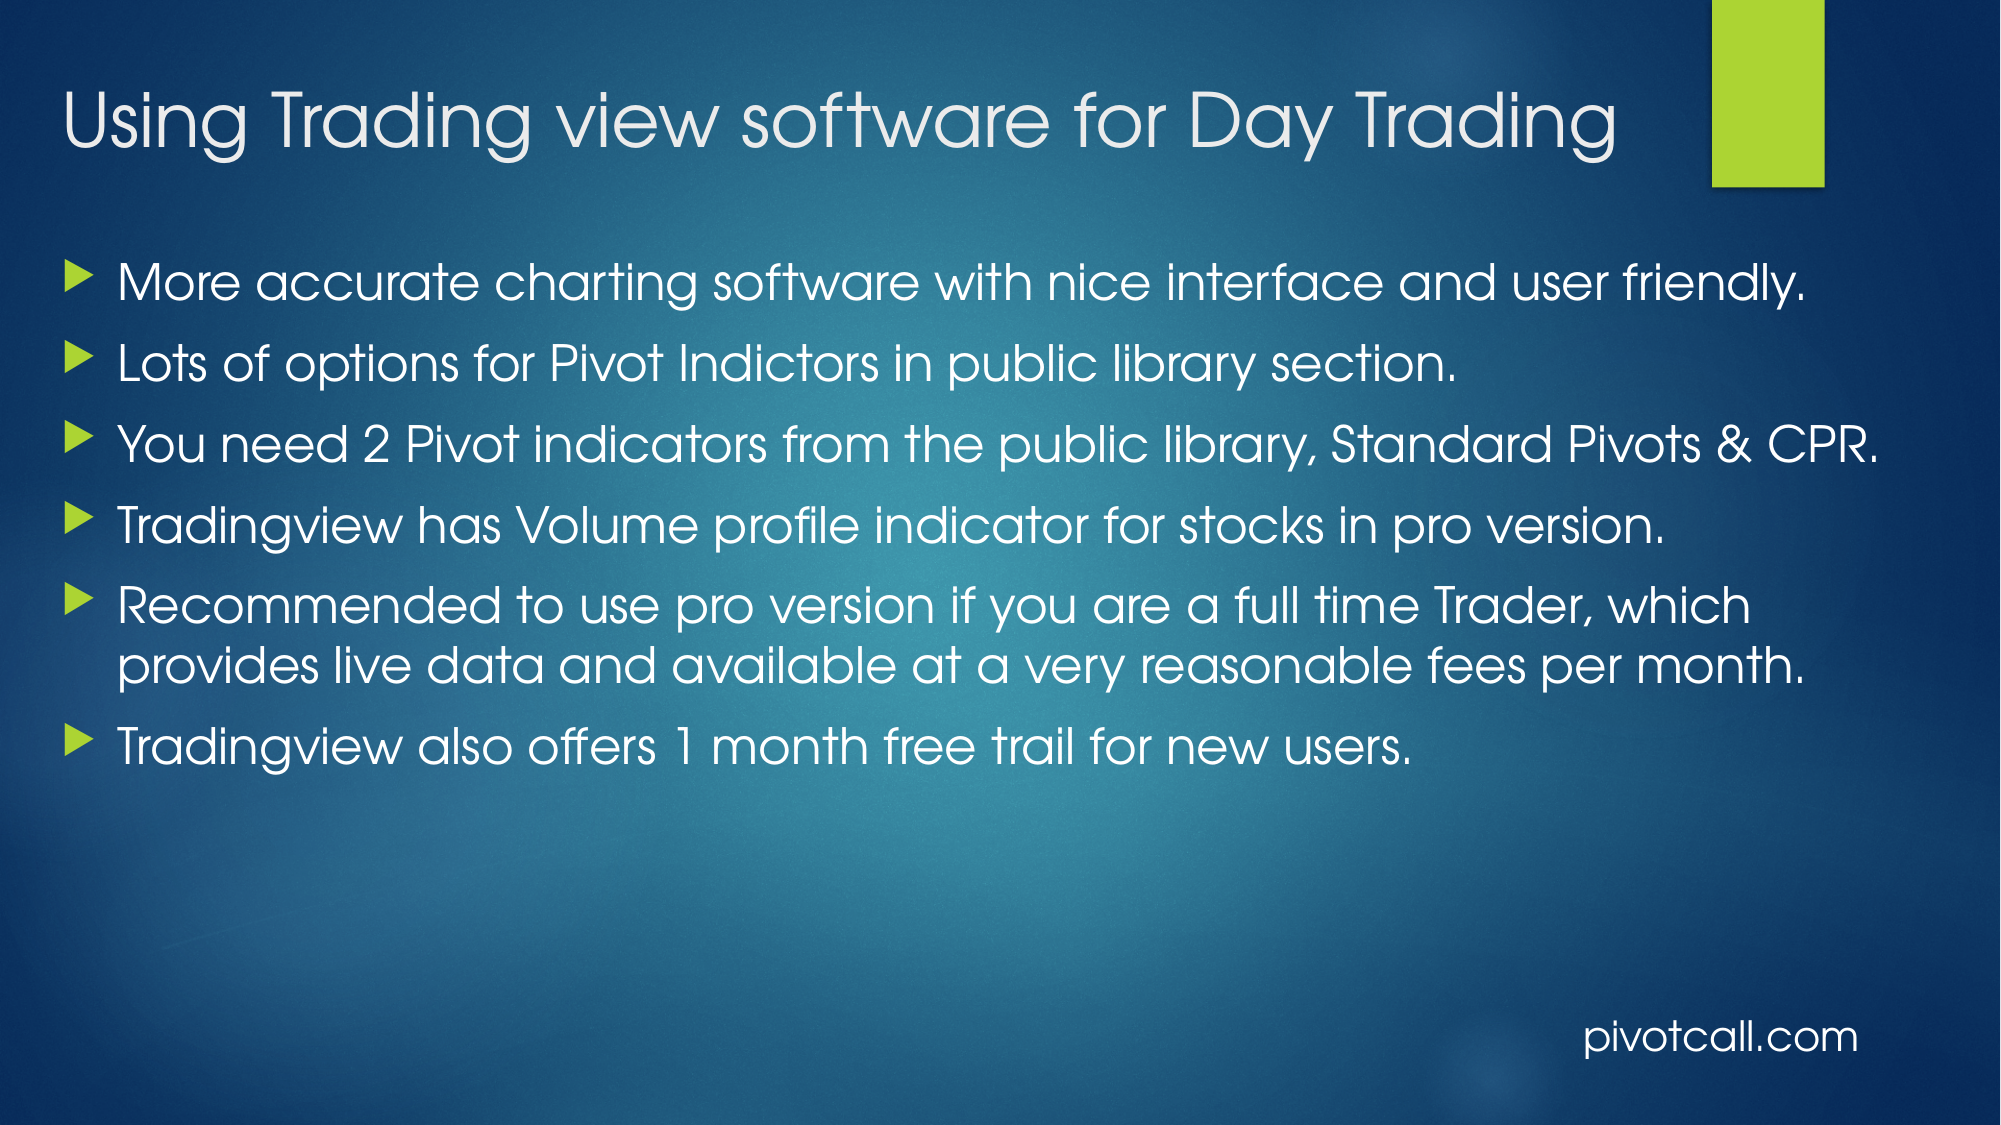

# Using Trading view software for Day Trading
More accurate charting software with nice interface and user friendly.
Lots of options for Pivot Indictors in public library section.
You need 2 Pivot indicators from the public library, Standard Pivots & CPR.
Tradingview has Volume profile indicator for stocks in pro version.
Recommended to use pro version if you are a full time Trader, which provides live data and available at a very reasonable fees per month.
Tradingview also offers 1 month free trail for new users.

pivotcall.com